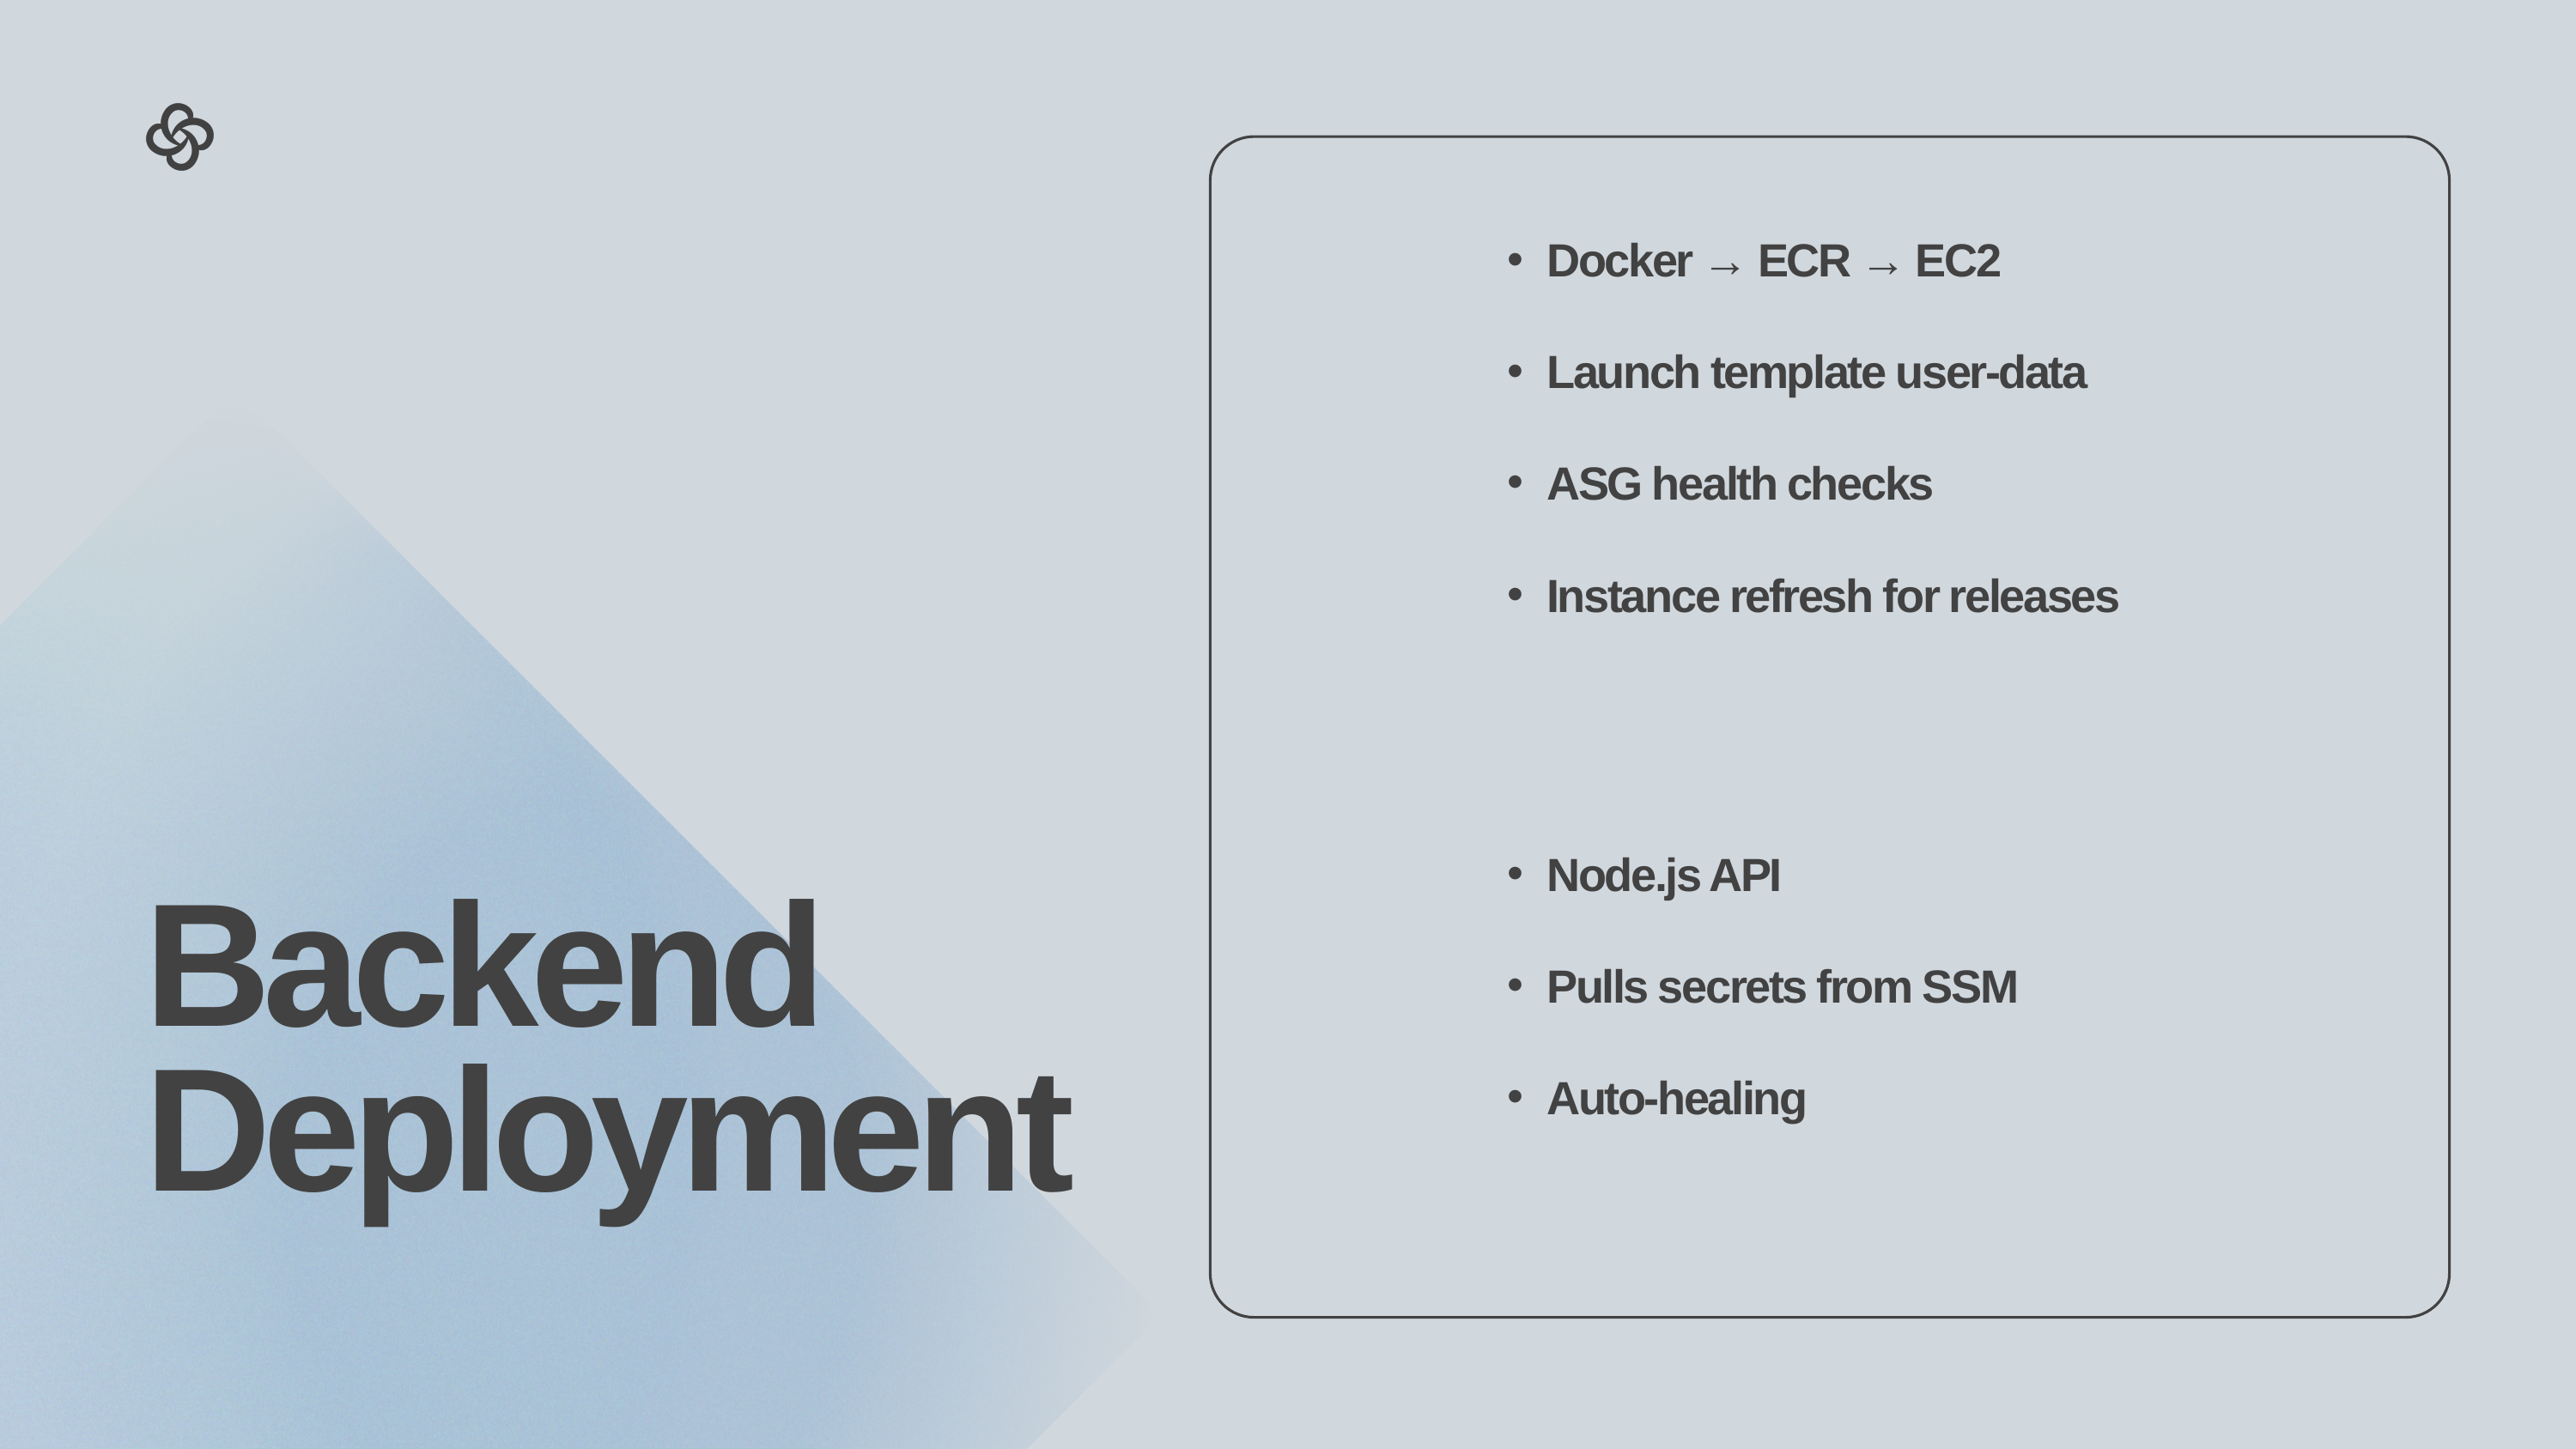

Docker → ECR → EC2

Launch template user-data

ASG health checks

Instance refresh for releases

Node.js API

Pulls secrets from SSM

Auto-healing

Backend Deployment